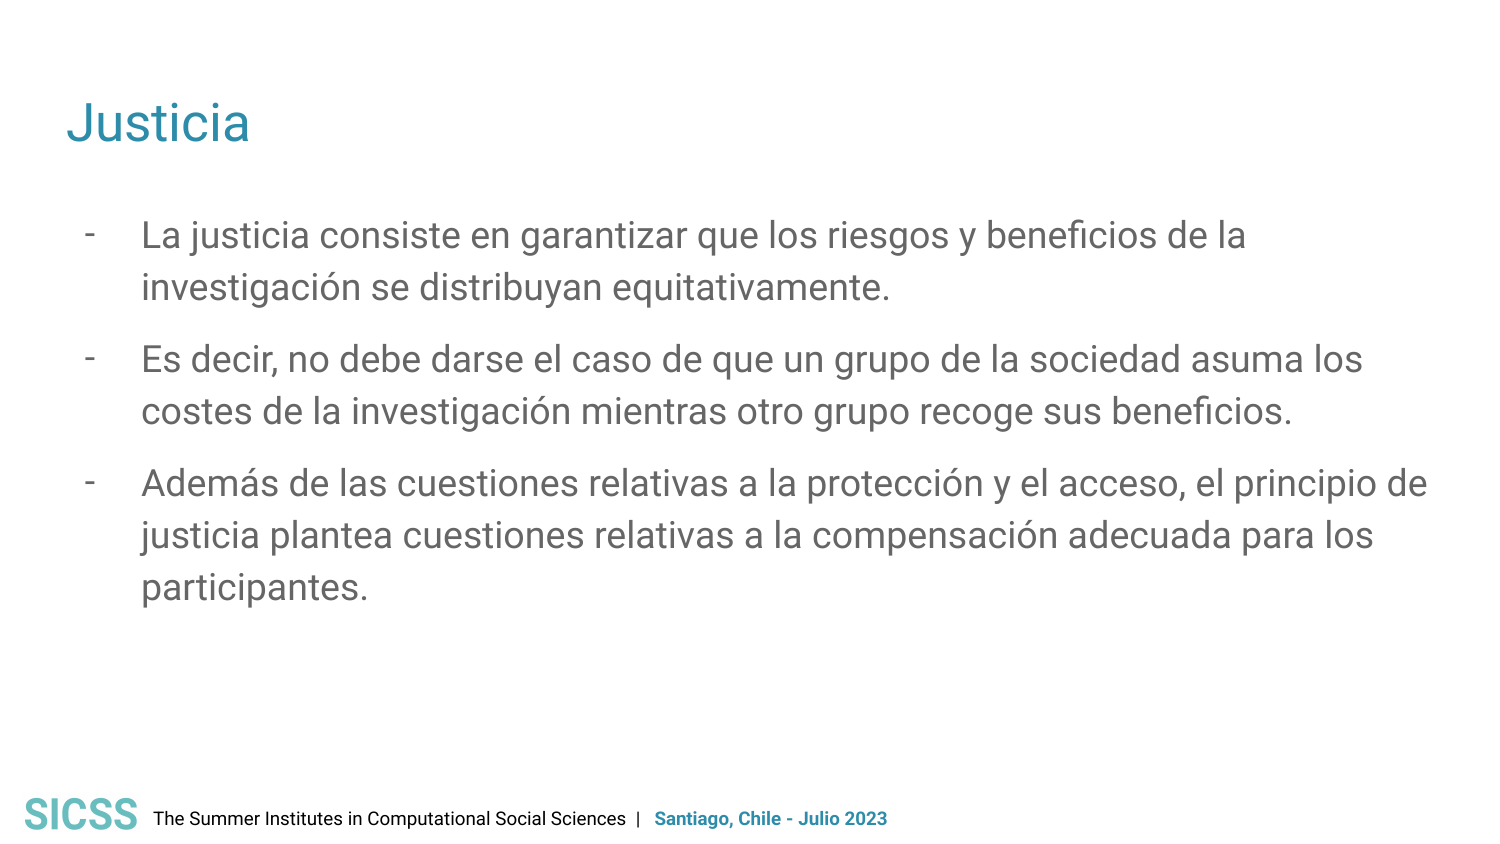

# Justicia
La justicia consiste en garantizar que los riesgos y beneficios de la investigación se distribuyan equitativamente.
Es decir, no debe darse el caso de que un grupo de la sociedad asuma los costes de la investigación mientras otro grupo recoge sus beneficios.
Además de las cuestiones relativas a la protección y el acceso, el principio de justicia plantea cuestiones relativas a la compensación adecuada para los participantes.